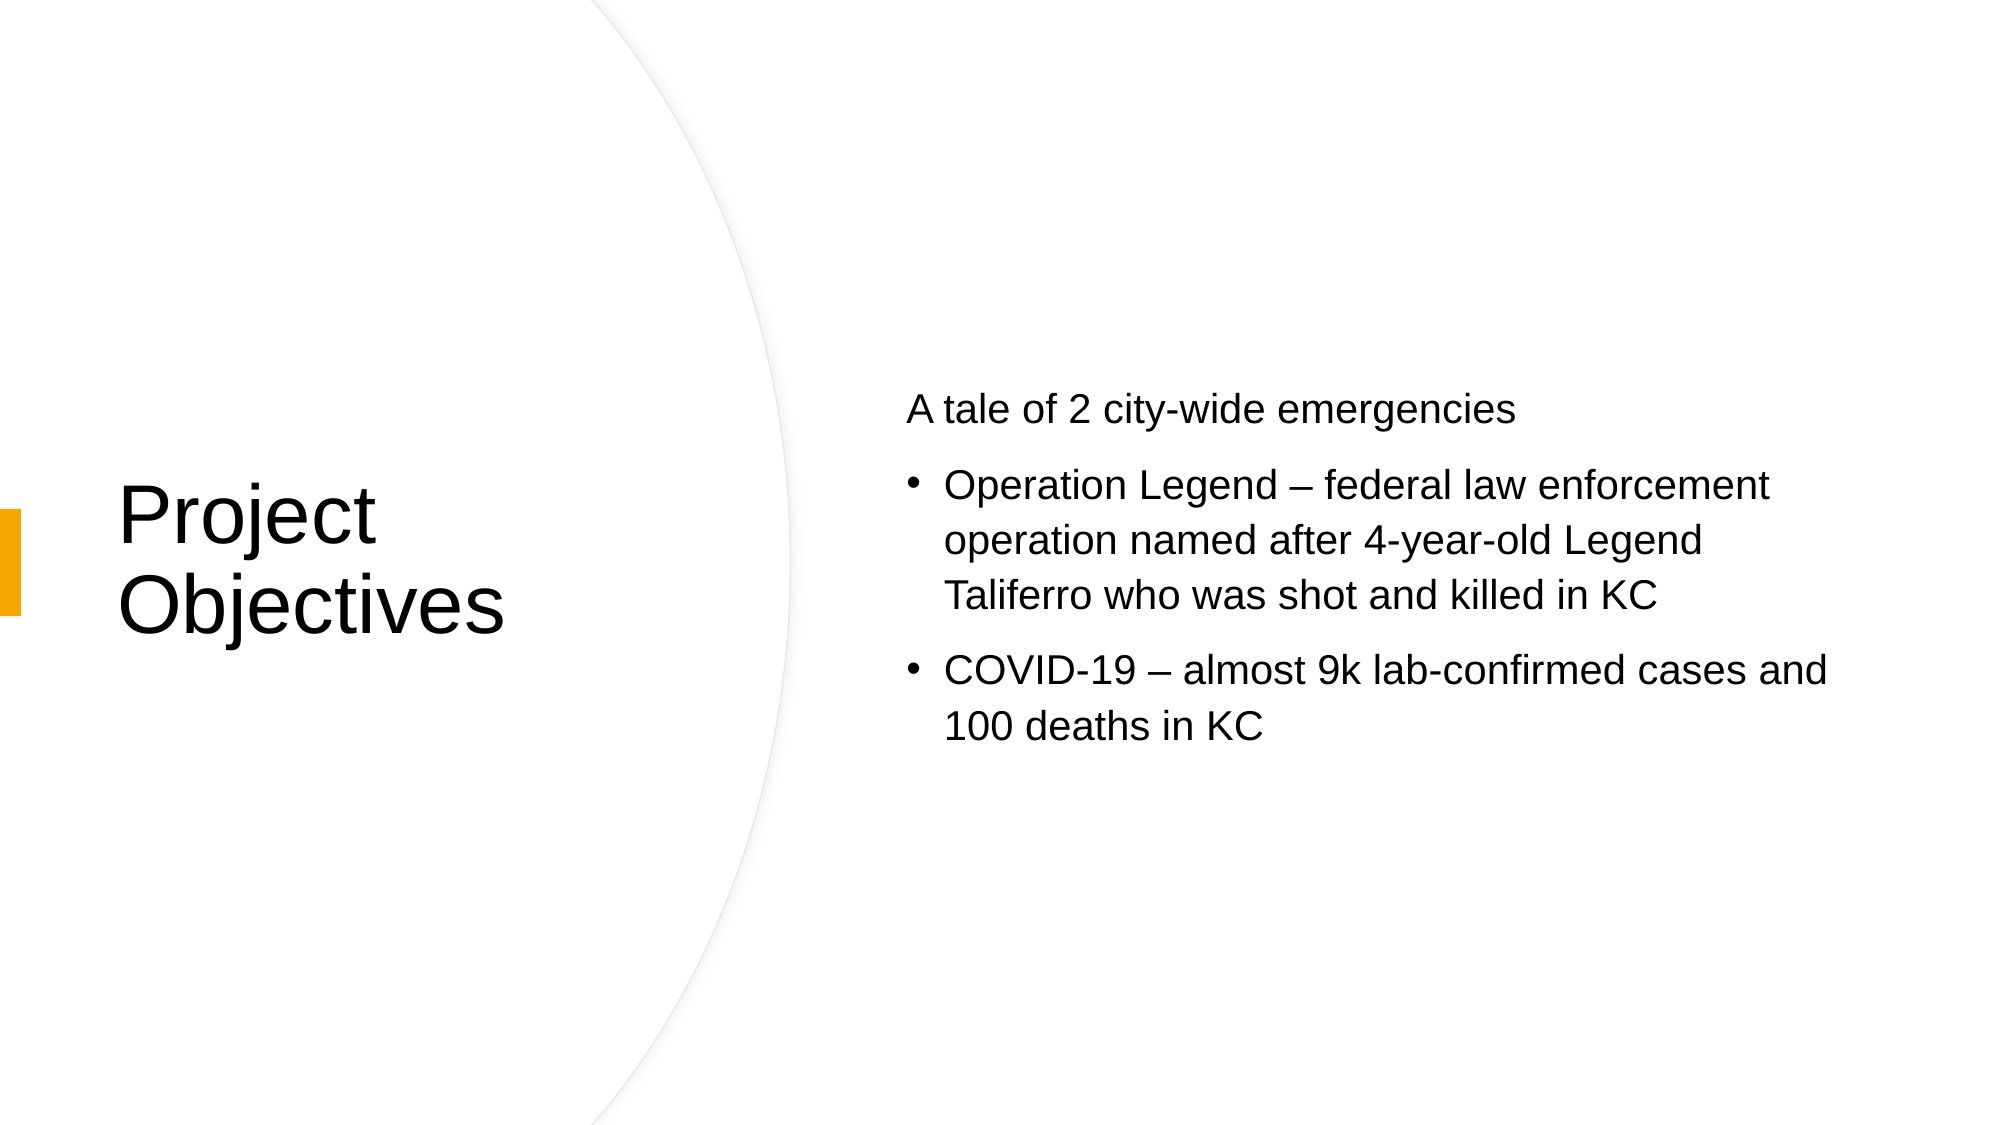

A tale of 2 city-wide emergencies
Operation Legend – federal law enforcement operation named after 4-year-old Legend Taliferro who was shot and killed in KC
COVID-19 – almost 9k lab-confirmed cases and 100 deaths in KC
# Project Objectives